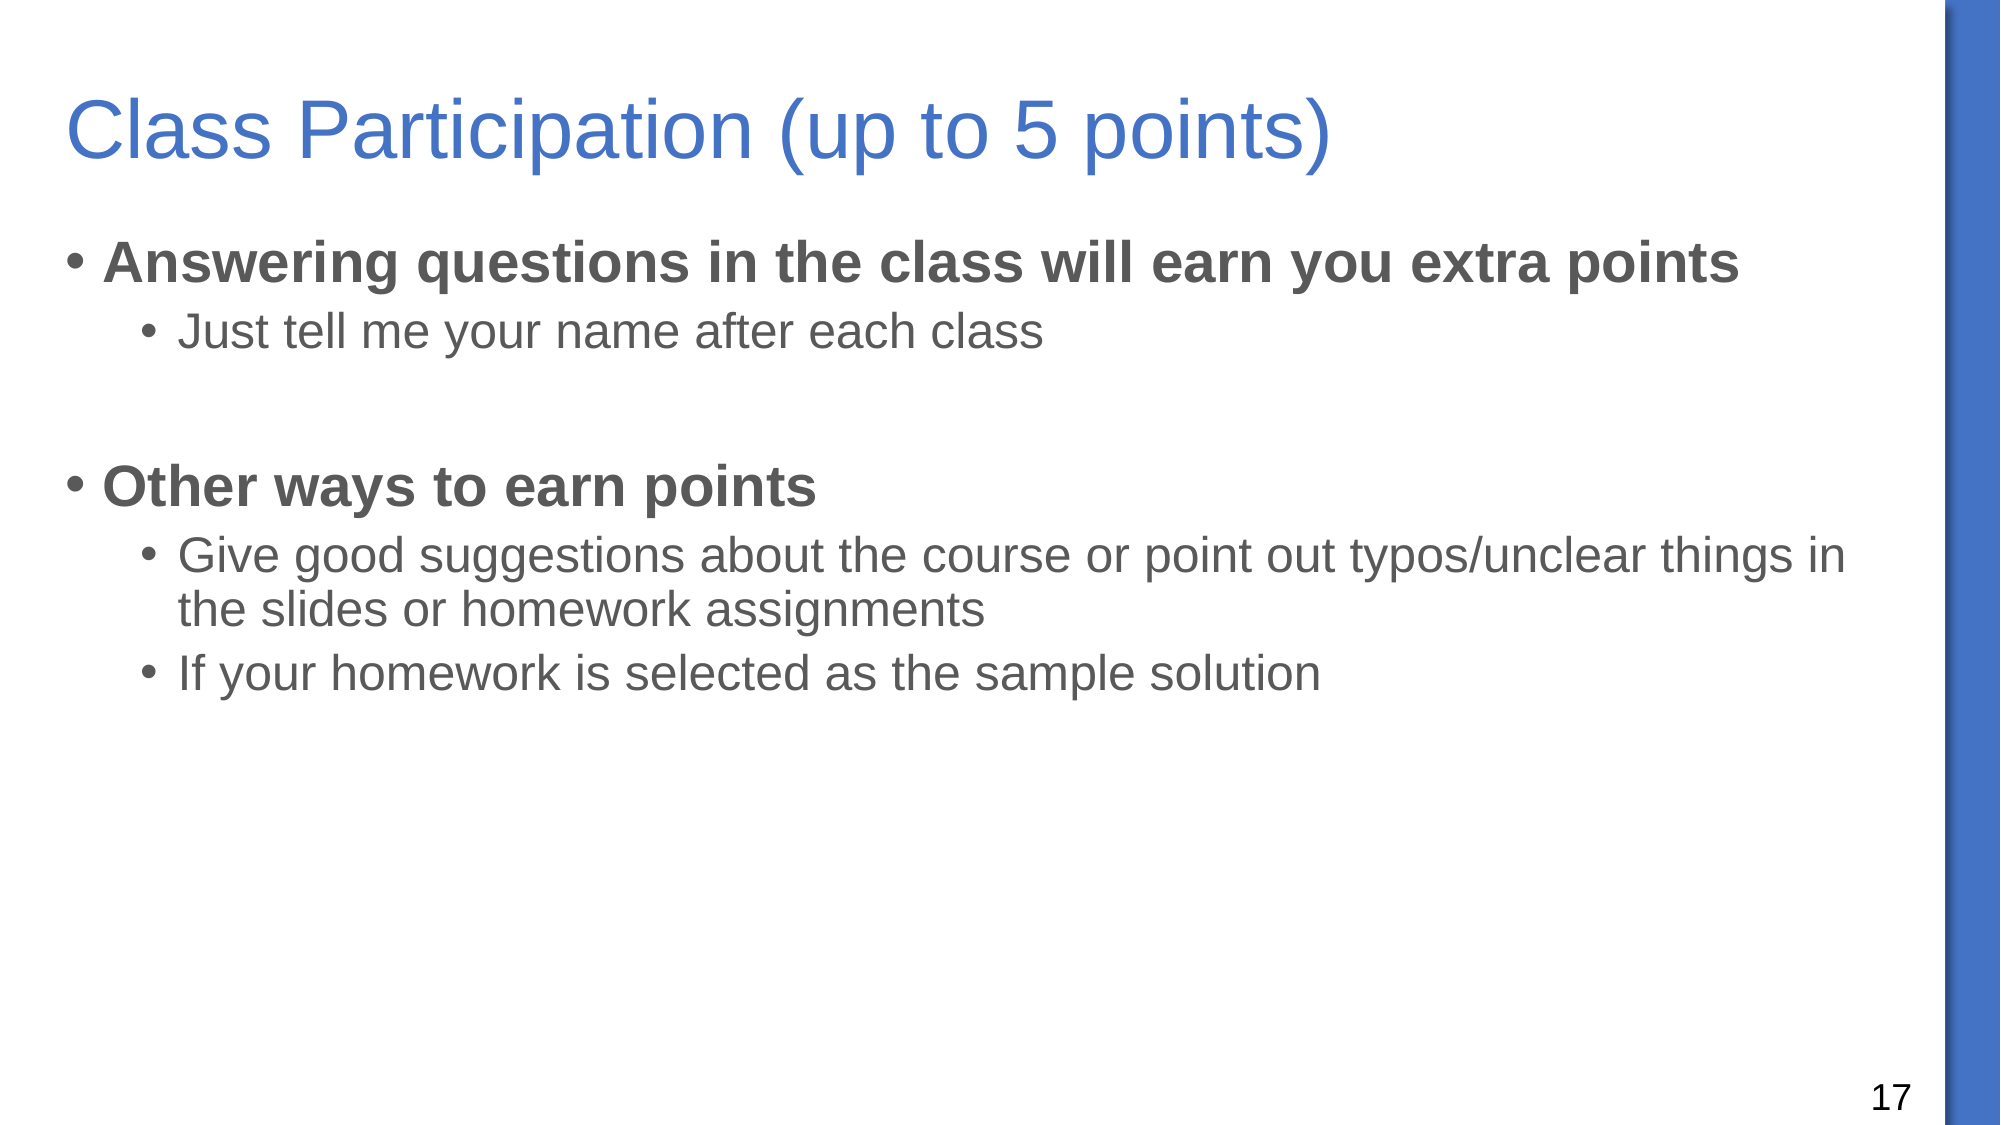

# Class Participation (up to 5 points)
Answering questions in the class will earn you extra points
Just tell me your name after each class

Other ways to earn points
Give good suggestions about the course or point out typos/unclear things in the slides or homework assignments
If your homework is selected as the sample solution
17